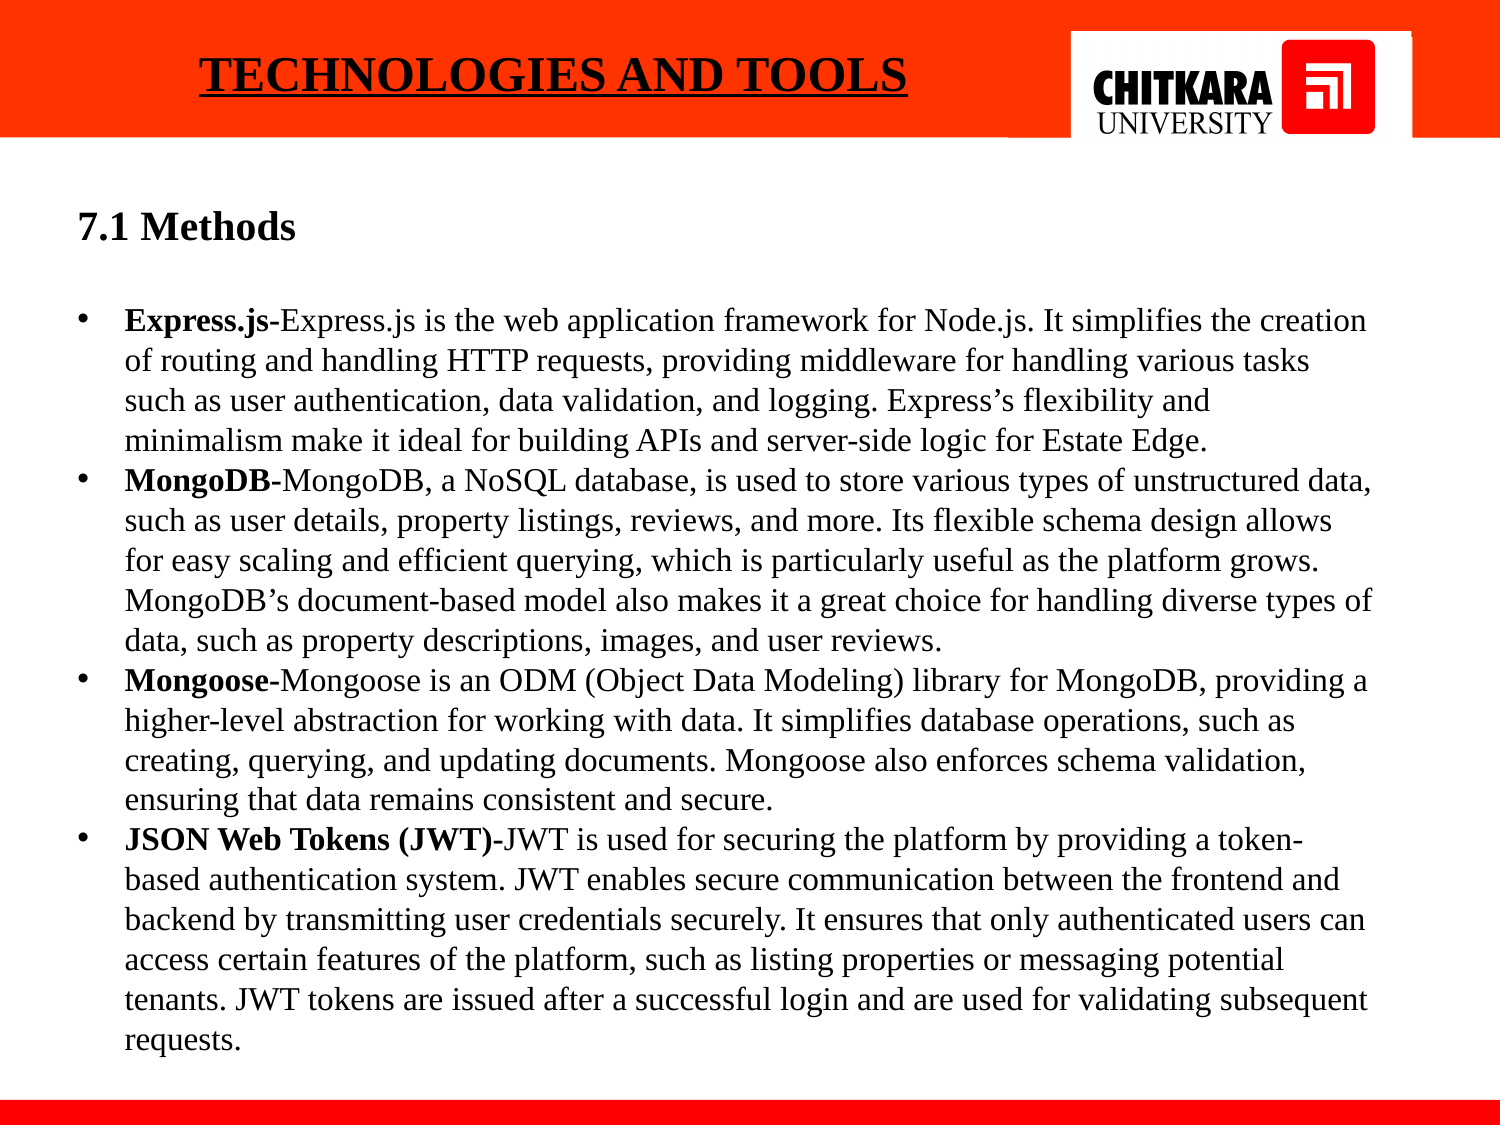

# TECHNOLOGIES AND TOOLS
7.1 Methods

Express.js-Express.js is the web application framework for Node.js. It simplifies the creation of routing and handling HTTP requests, providing middleware for handling various tasks such as user authentication, data validation, and logging. Express’s flexibility and minimalism make it ideal for building APIs and server-side logic for Estate Edge.
MongoDB-MongoDB, a NoSQL database, is used to store various types of unstructured data, such as user details, property listings, reviews, and more. Its flexible schema design allows for easy scaling and efficient querying, which is particularly useful as the platform grows. MongoDB’s document-based model also makes it a great choice for handling diverse types of data, such as property descriptions, images, and user reviews.
Mongoose-Mongoose is an ODM (Object Data Modeling) library for MongoDB, providing a higher-level abstraction for working with data. It simplifies database operations, such as creating, querying, and updating documents. Mongoose also enforces schema validation, ensuring that data remains consistent and secure.
JSON Web Tokens (JWT)-JWT is used for securing the platform by providing a token-based authentication system. JWT enables secure communication between the frontend and backend by transmitting user credentials securely. It ensures that only authenticated users can access certain features of the platform, such as listing properties or messaging potential tenants. JWT tokens are issued after a successful login and are used for validating subsequent requests.